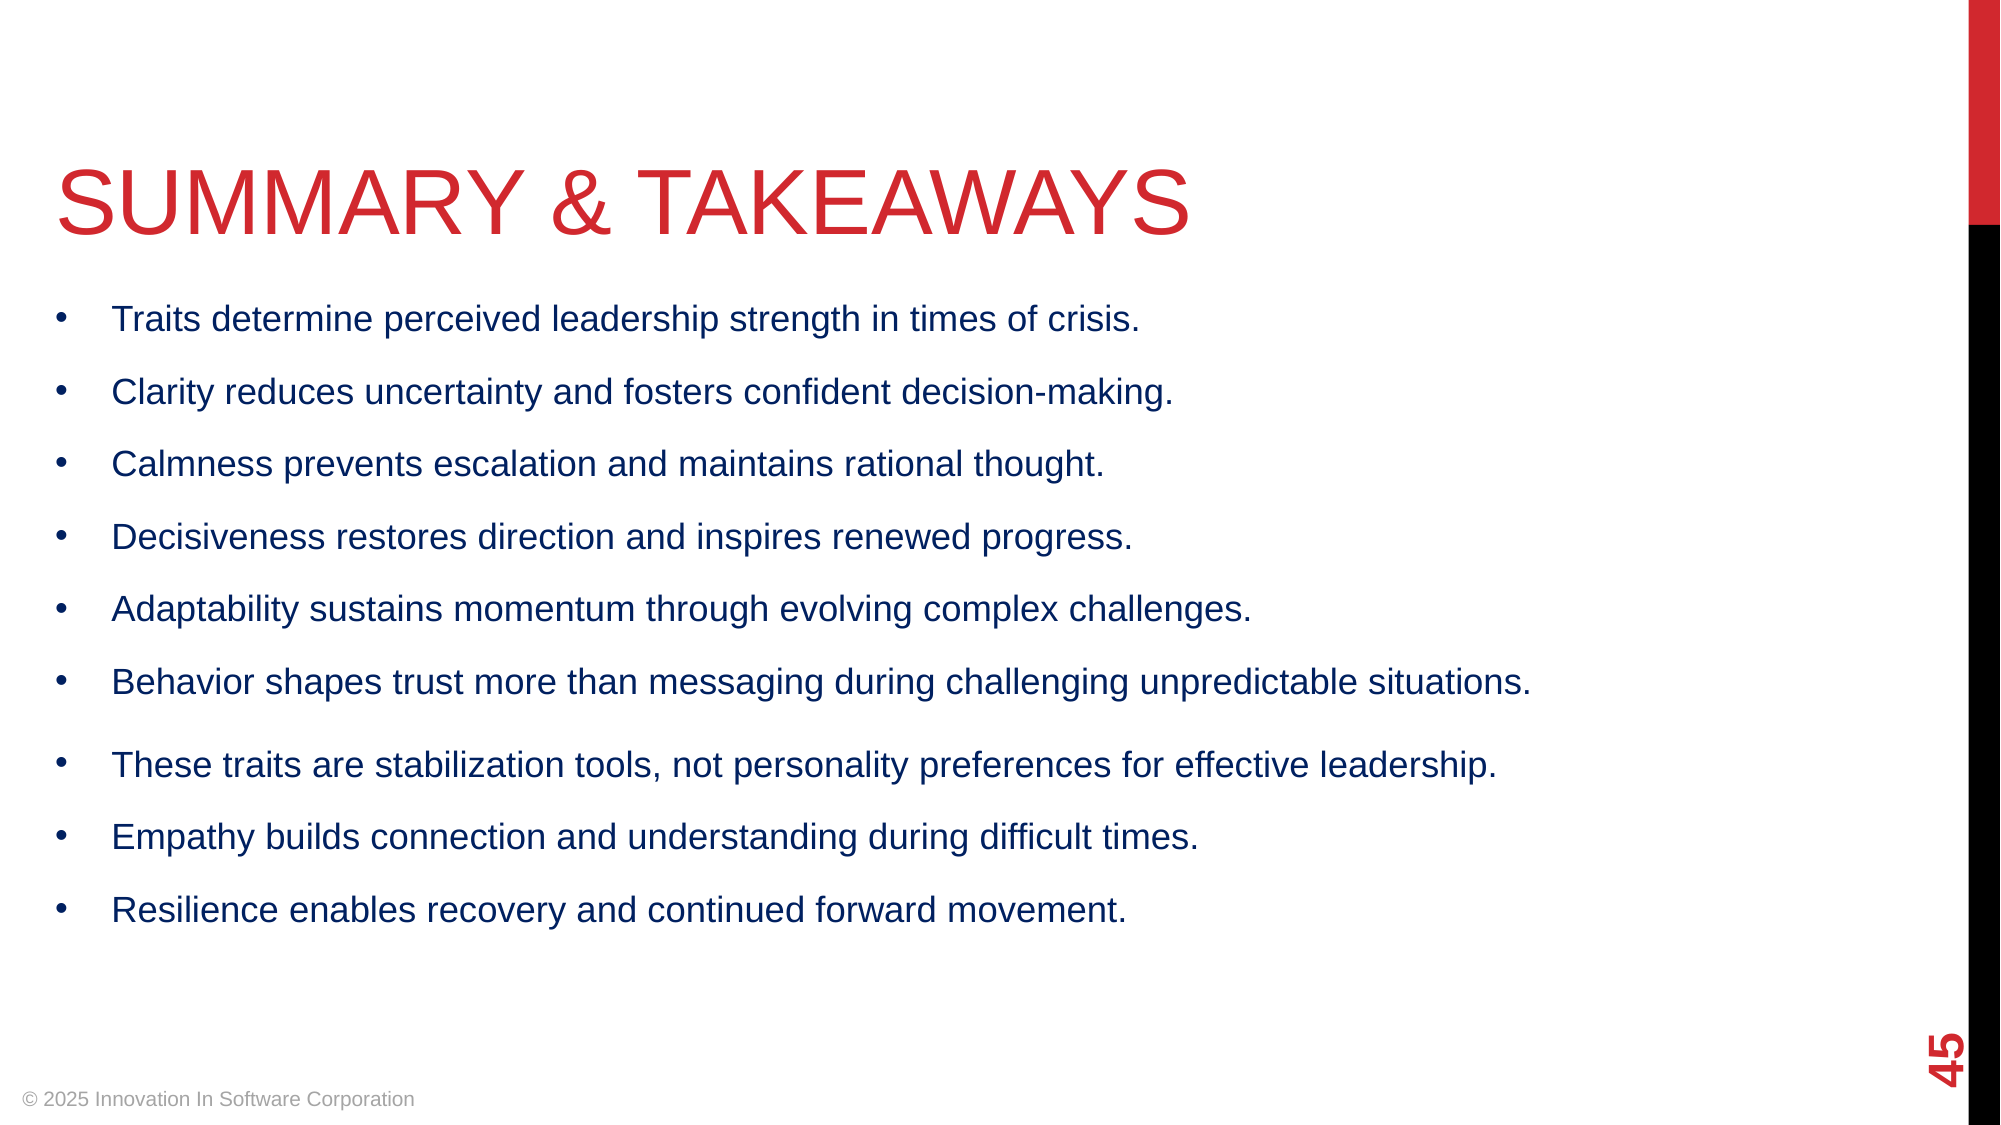

SUMMARY & TAKEAWAYS
Traits determine perceived leadership strength in times of crisis.
Clarity reduces uncertainty and fosters confident decision-making.
Calmness prevents escalation and maintains rational thought.
Decisiveness restores direction and inspires renewed progress.
Adaptability sustains momentum through evolving complex challenges.
Behavior shapes trust more than messaging during challenging unpredictable situations.
These traits are stabilization tools, not personality preferences for effective leadership.
Empathy builds connection and understanding during difficult times.
Resilience enables recovery and continued forward movement.
45
© 2025 Innovation In Software Corporation